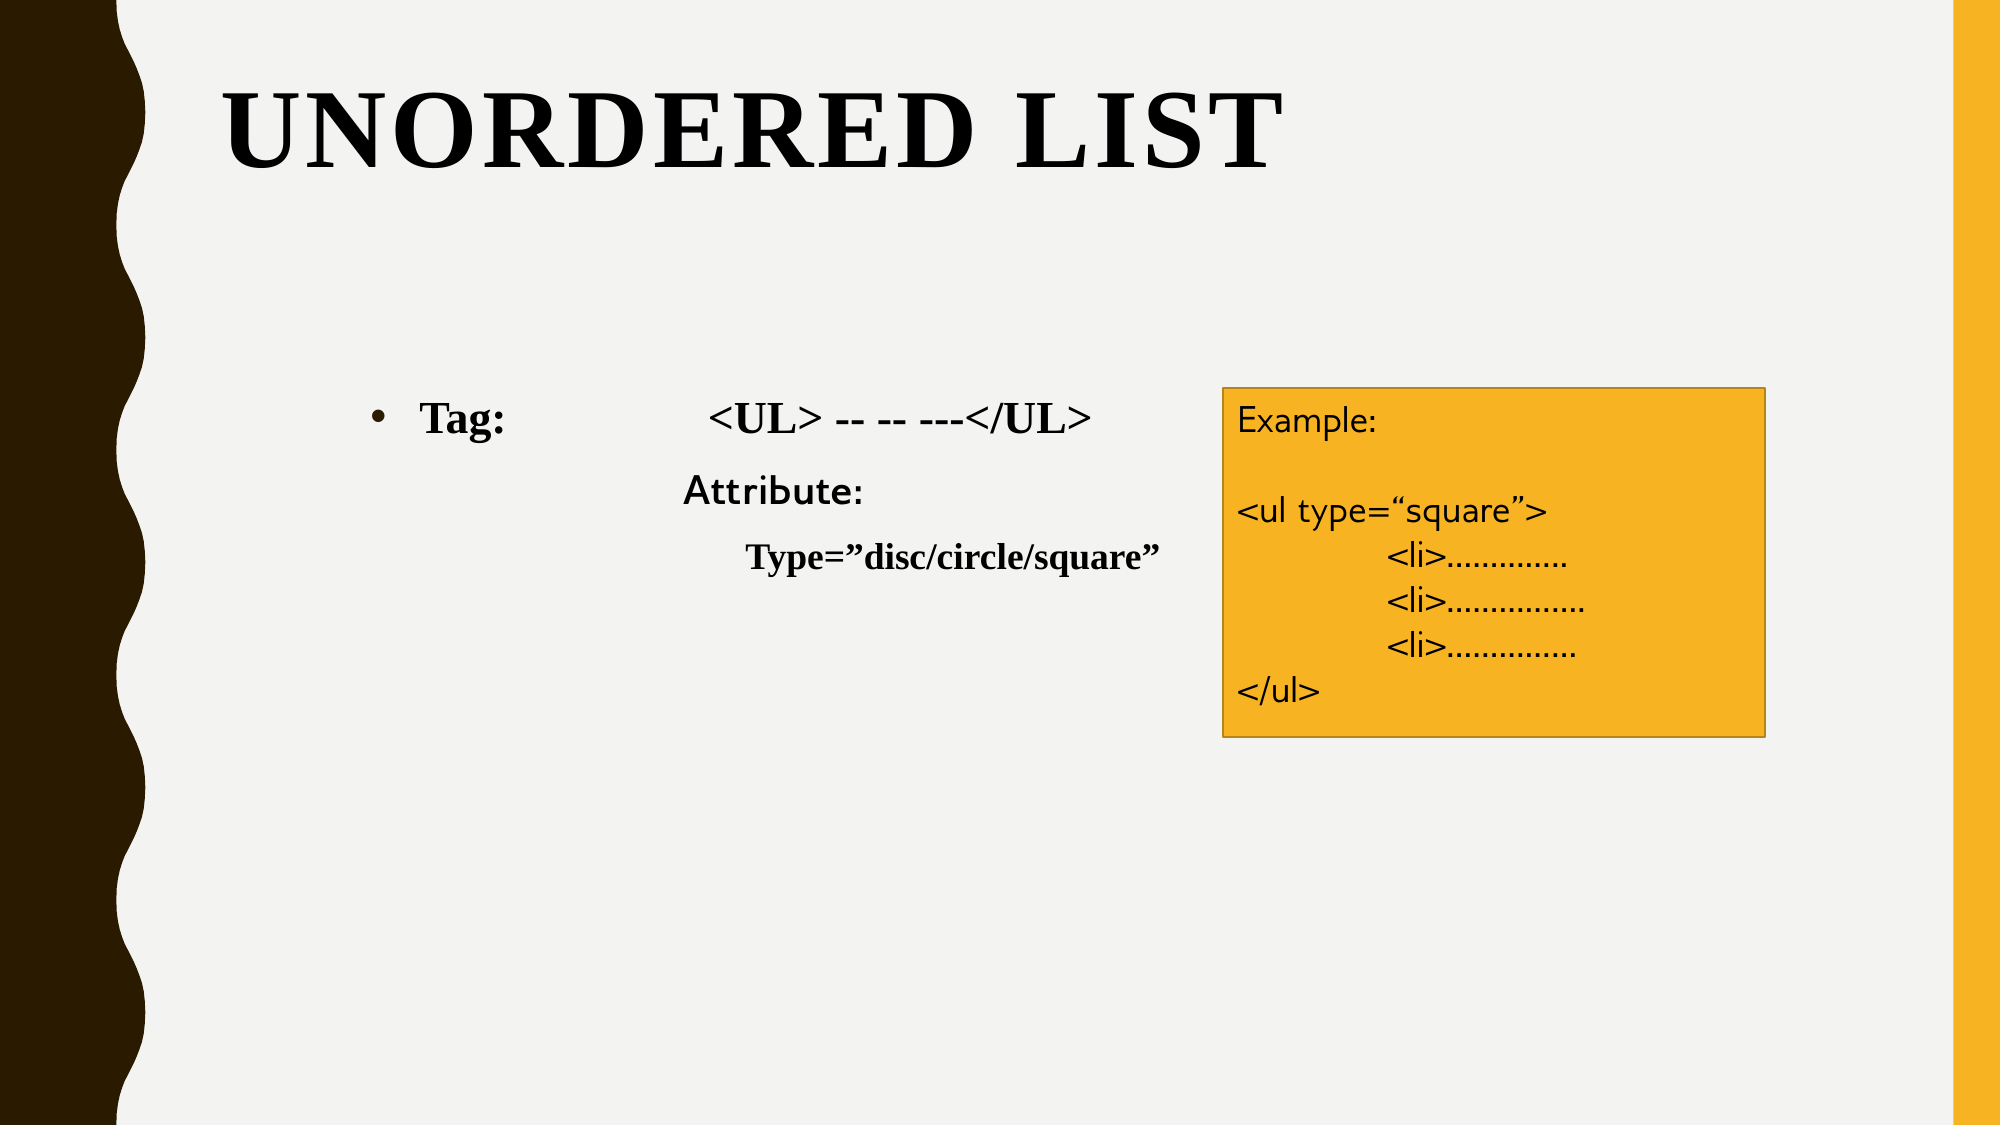

# Unordered List
 Tag:		<UL> -- -- ---</UL>
			 Attribute:
Type=”disc/circle/square”
Example:

<ul type=“square”>
	<li>…………..
	<li>…………….
	<li>……………
</ul>